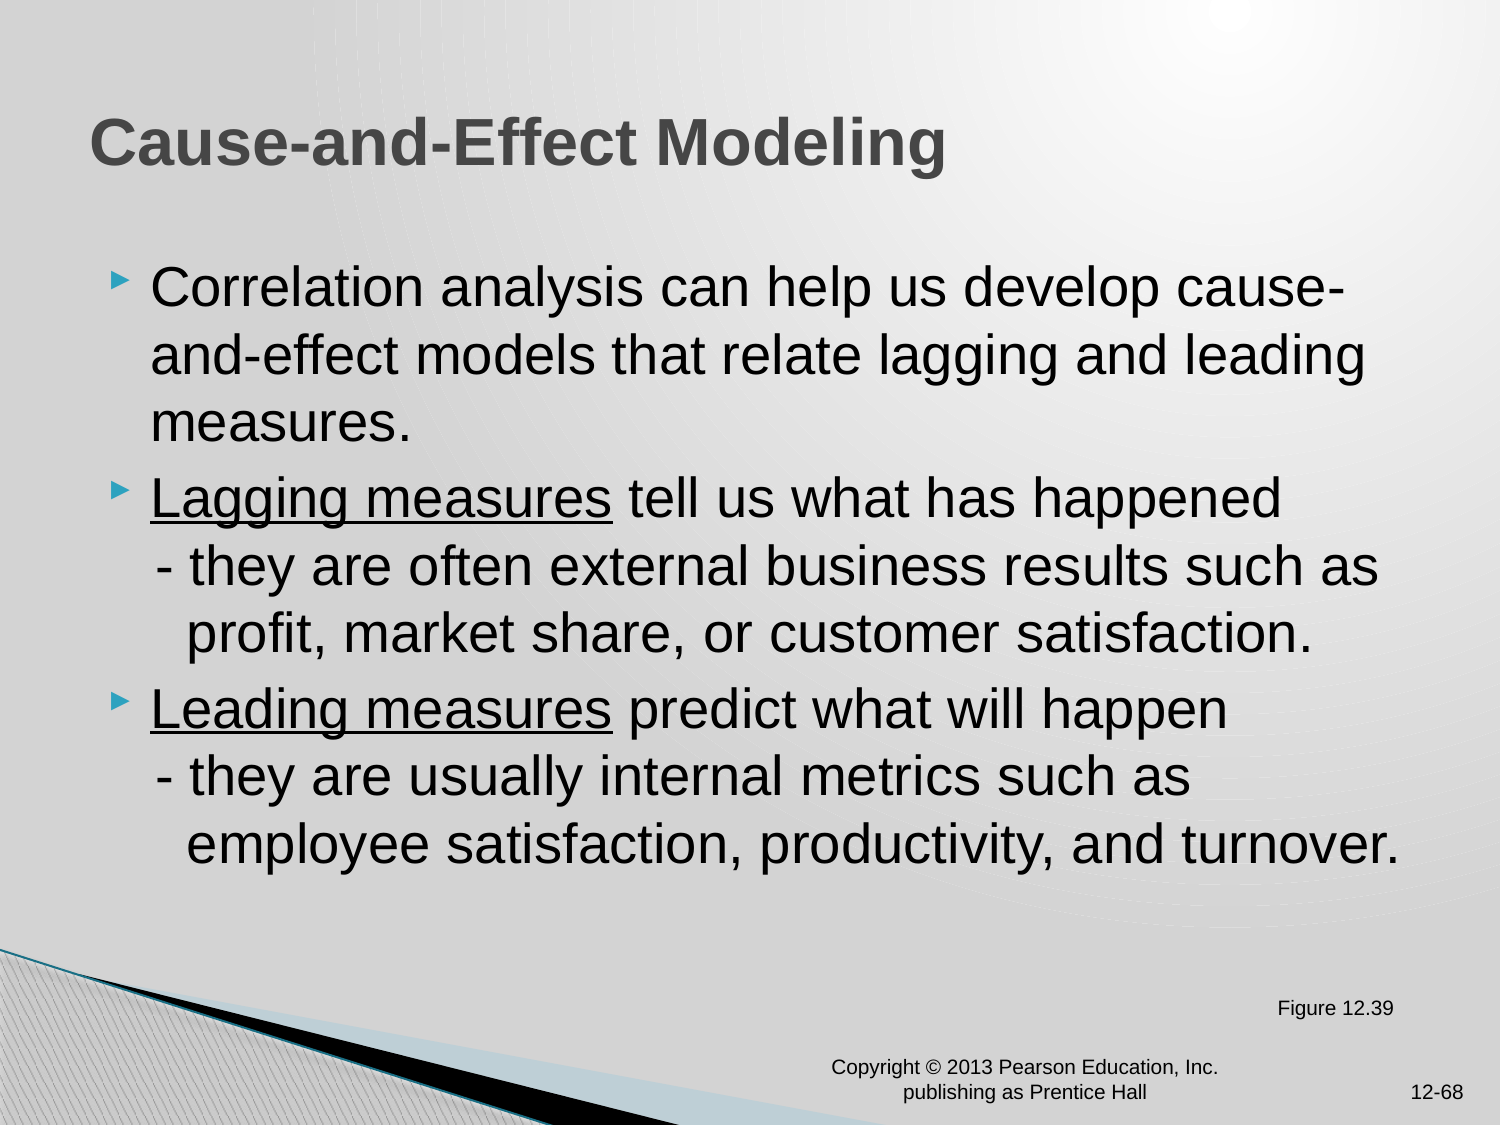

# Cause-and-Effect Modeling
Correlation analysis can help us develop cause-and-effect models that relate lagging and leading measures.
Lagging measures tell us what has happened
   - they are often external business results such as
     profit, market share, or customer satisfaction.
Leading measures predict what will happen
   - they are usually internal metrics such as
     employee satisfaction, productivity, and turnover.

Figure 12.39
Copyright © 2013 Pearson Education, Inc. publishing as Prentice Hall
12-68